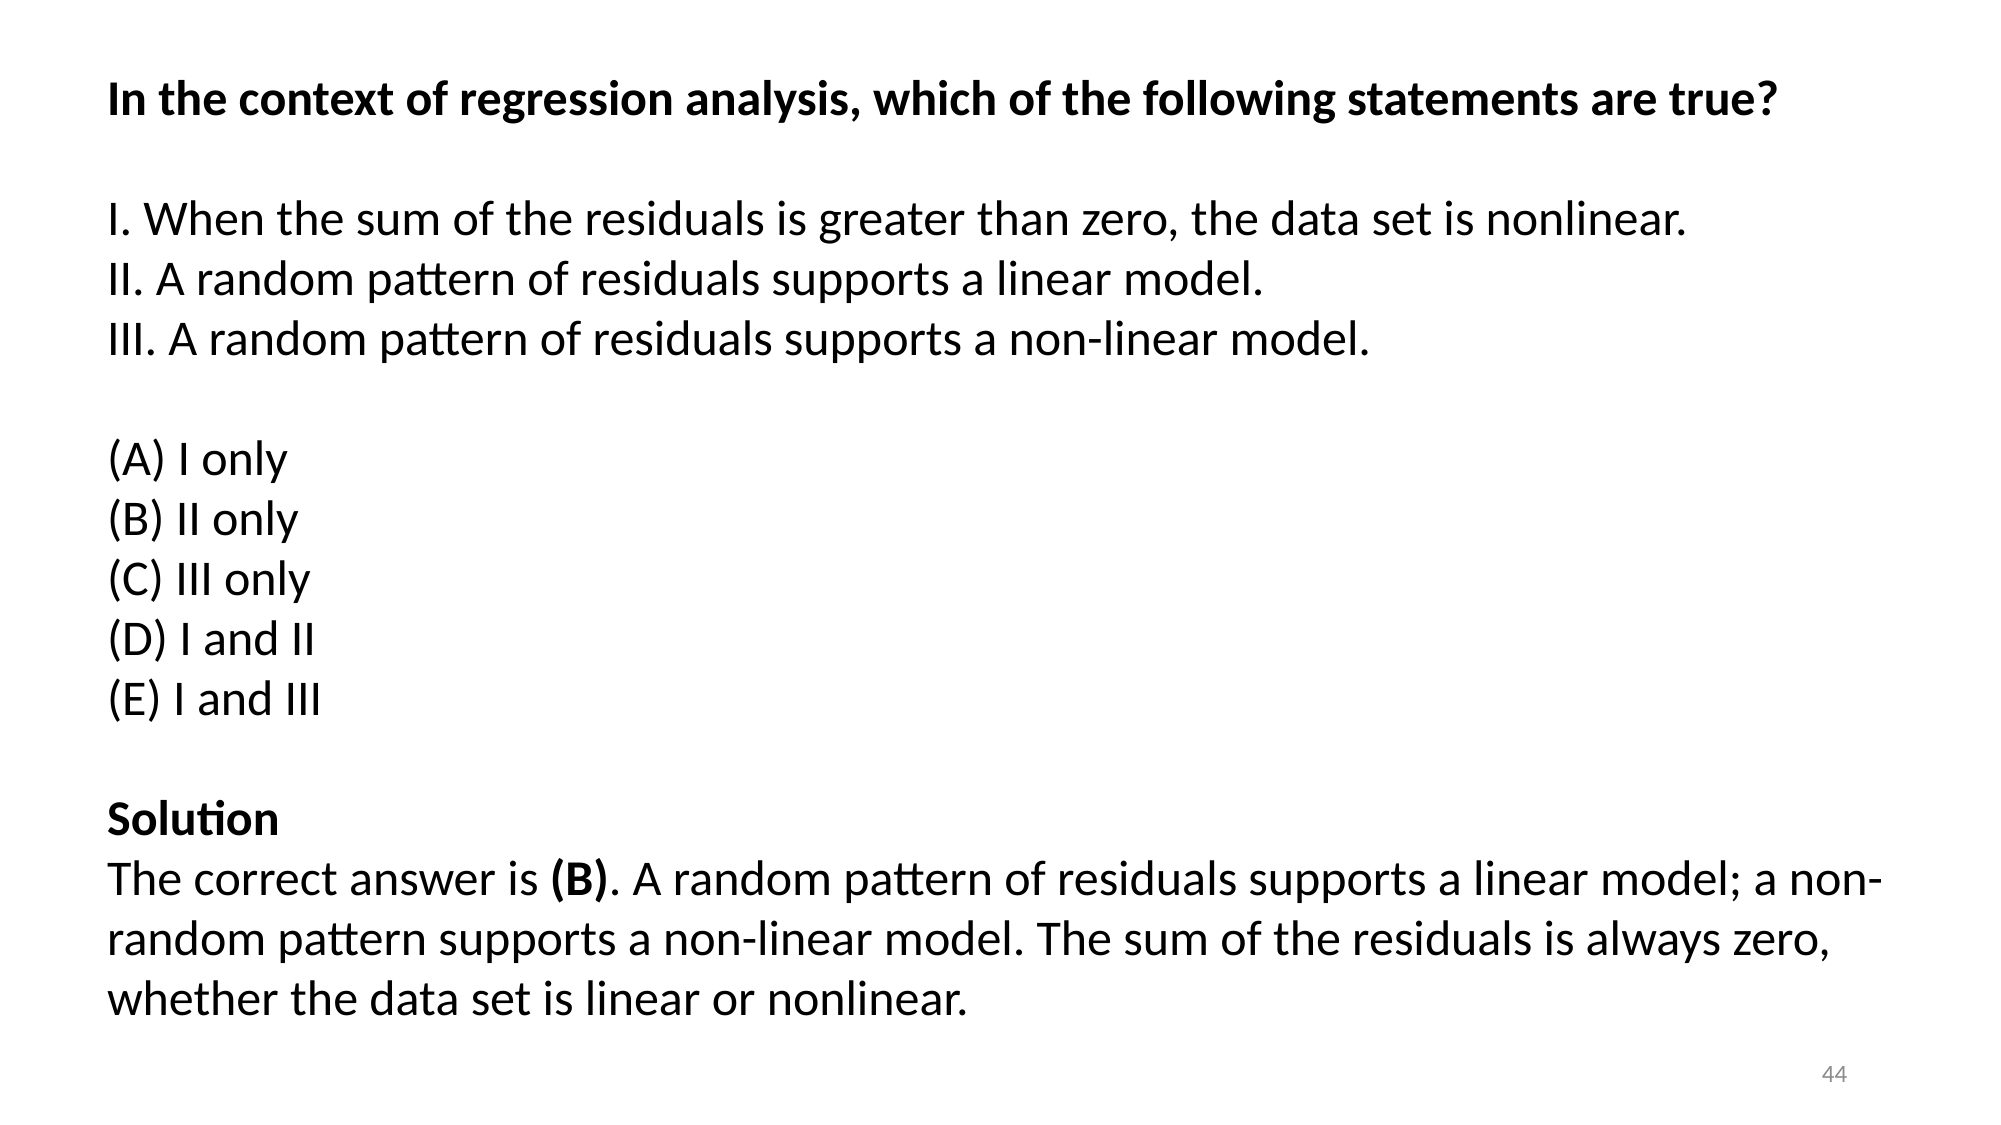

In the context of regression analysis, which of the following statements are true?

I. When the sum of the residuals is greater than zero, the data set is nonlinear.
II. A random pattern of residuals supports a linear model.
III. A random pattern of residuals supports a non-linear model.

(A) I only
(B) II only
(C) III only
(D) I and II
(E) I and III

Solution
The correct answer is (B). A random pattern of residuals supports a linear model; a non-random pattern supports a non-linear model. The sum of the residuals is always zero, whether the data set is linear or nonlinear.
44